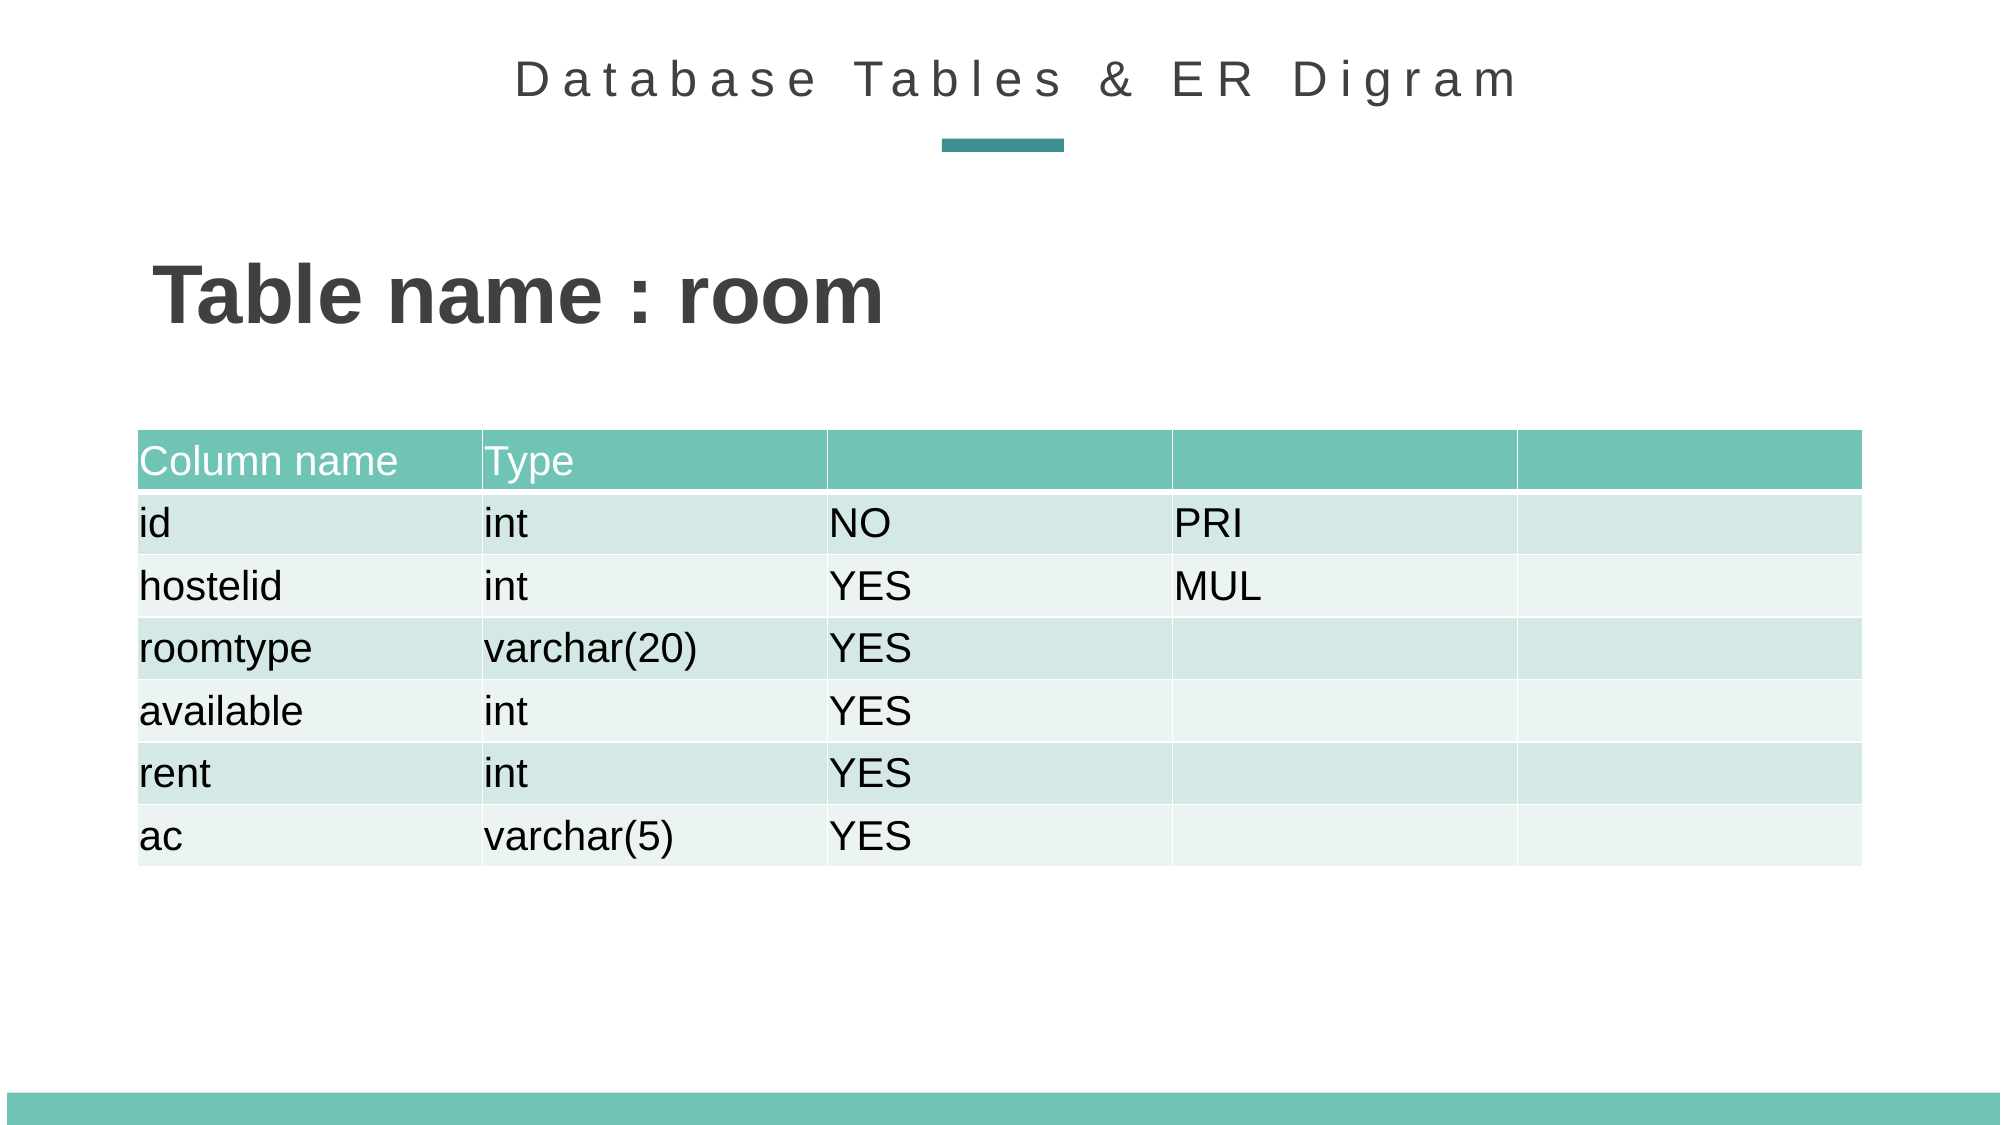

Database Tables & ER Digram

Table name : room
| Column name | Type |  |  |  |
| --- | --- | --- | --- | --- |
| id | int | NO | PRI |  |
| hostelid | int | YES | MUL |  |
| roomtype | varchar(20) | YES |  |  |
| available | int | YES |  |  |
| rent | int | YES |  |  |
| ac | varchar(5) | YES |  |  |